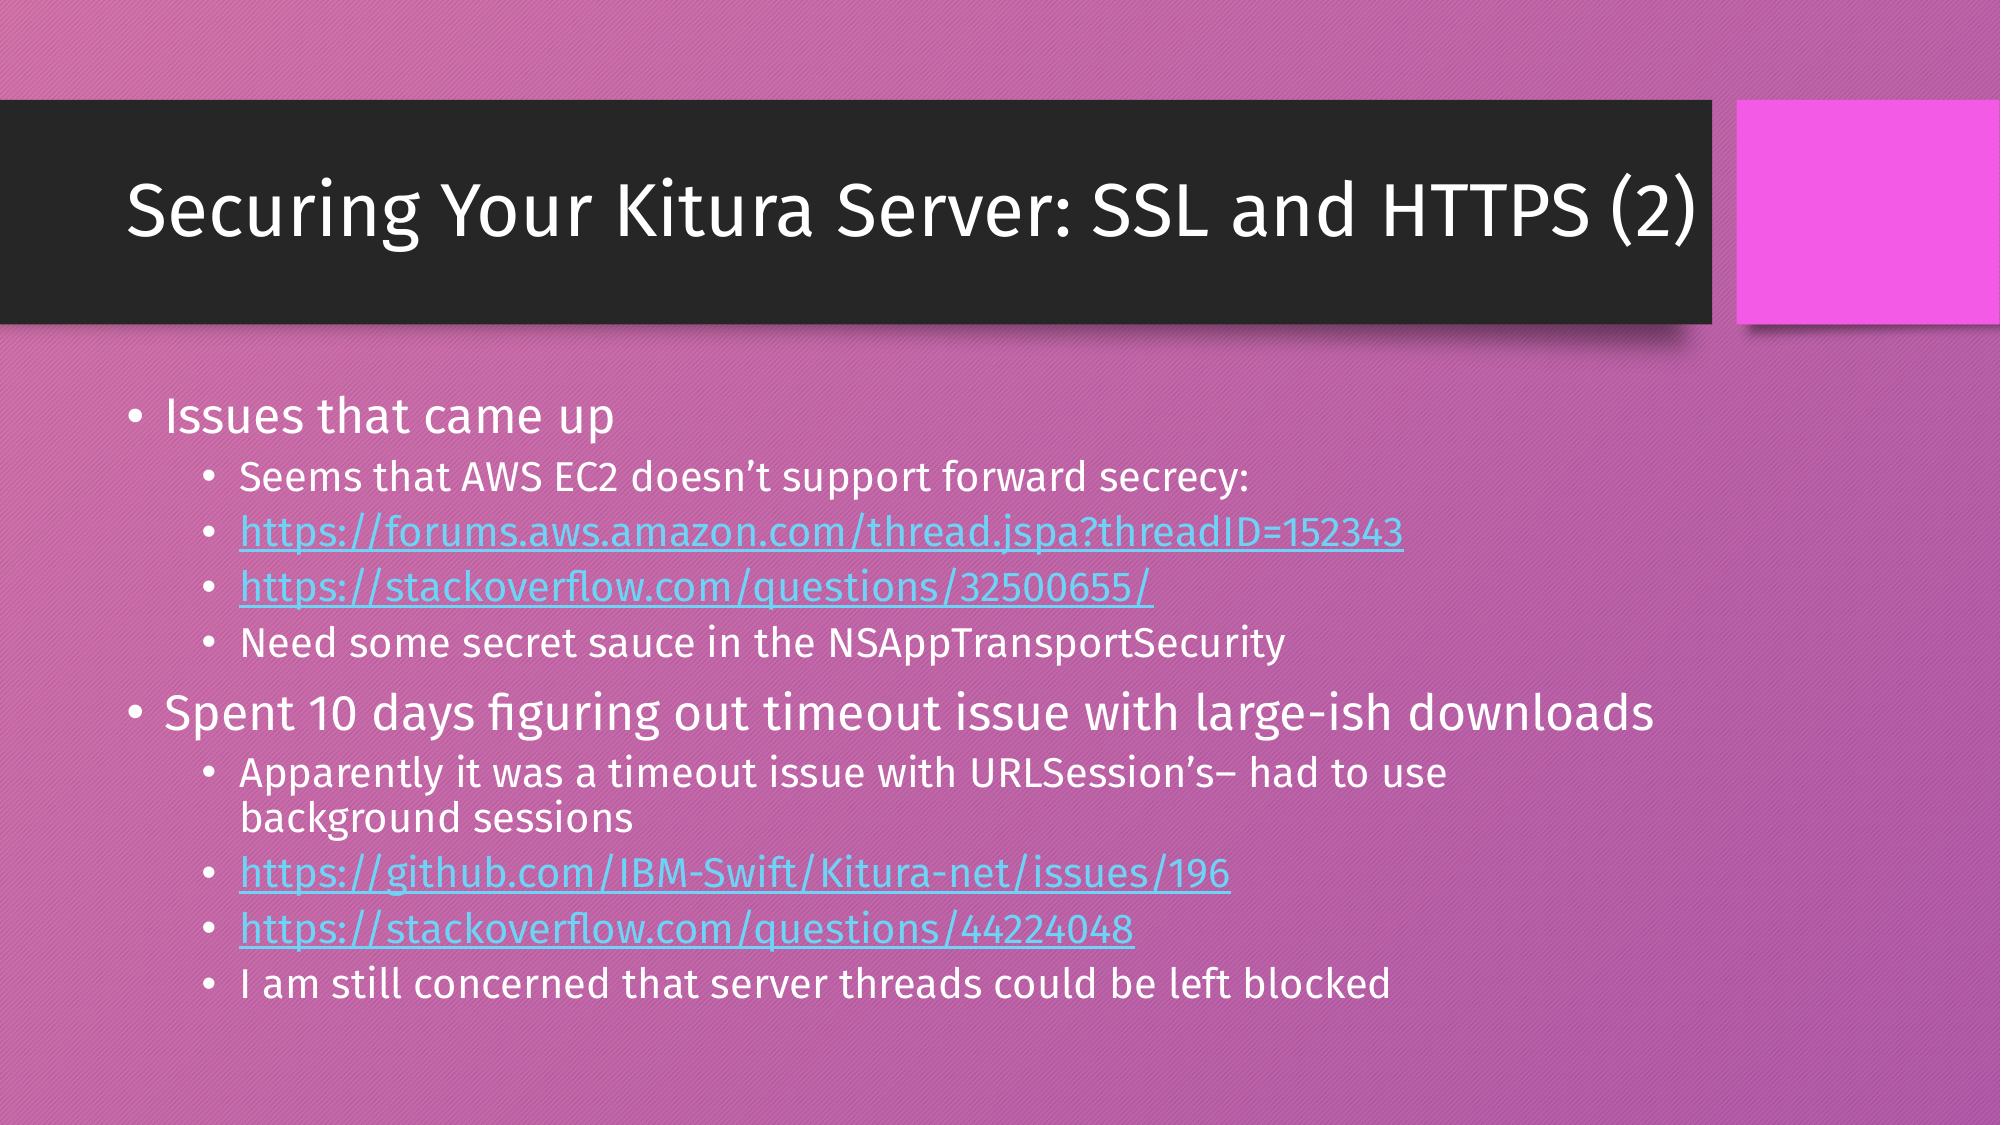

# Securing Your Kitura Server: SSL and HTTPS (2)
Issues that came up
Seems that AWS EC2 doesn’t support forward secrecy:
https://forums.aws.amazon.com/thread.jspa?threadID=152343
https://stackoverflow.com/questions/32500655/
Need some secret sauce in the NSAppTransportSecurity
Spent 10 days figuring out timeout issue with large-ish downloads
Apparently it was a timeout issue with URLSession’s– had to use background sessions
https://github.com/IBM-Swift/Kitura-net/issues/196
https://stackoverflow.com/questions/44224048
I am still concerned that server threads could be left blocked